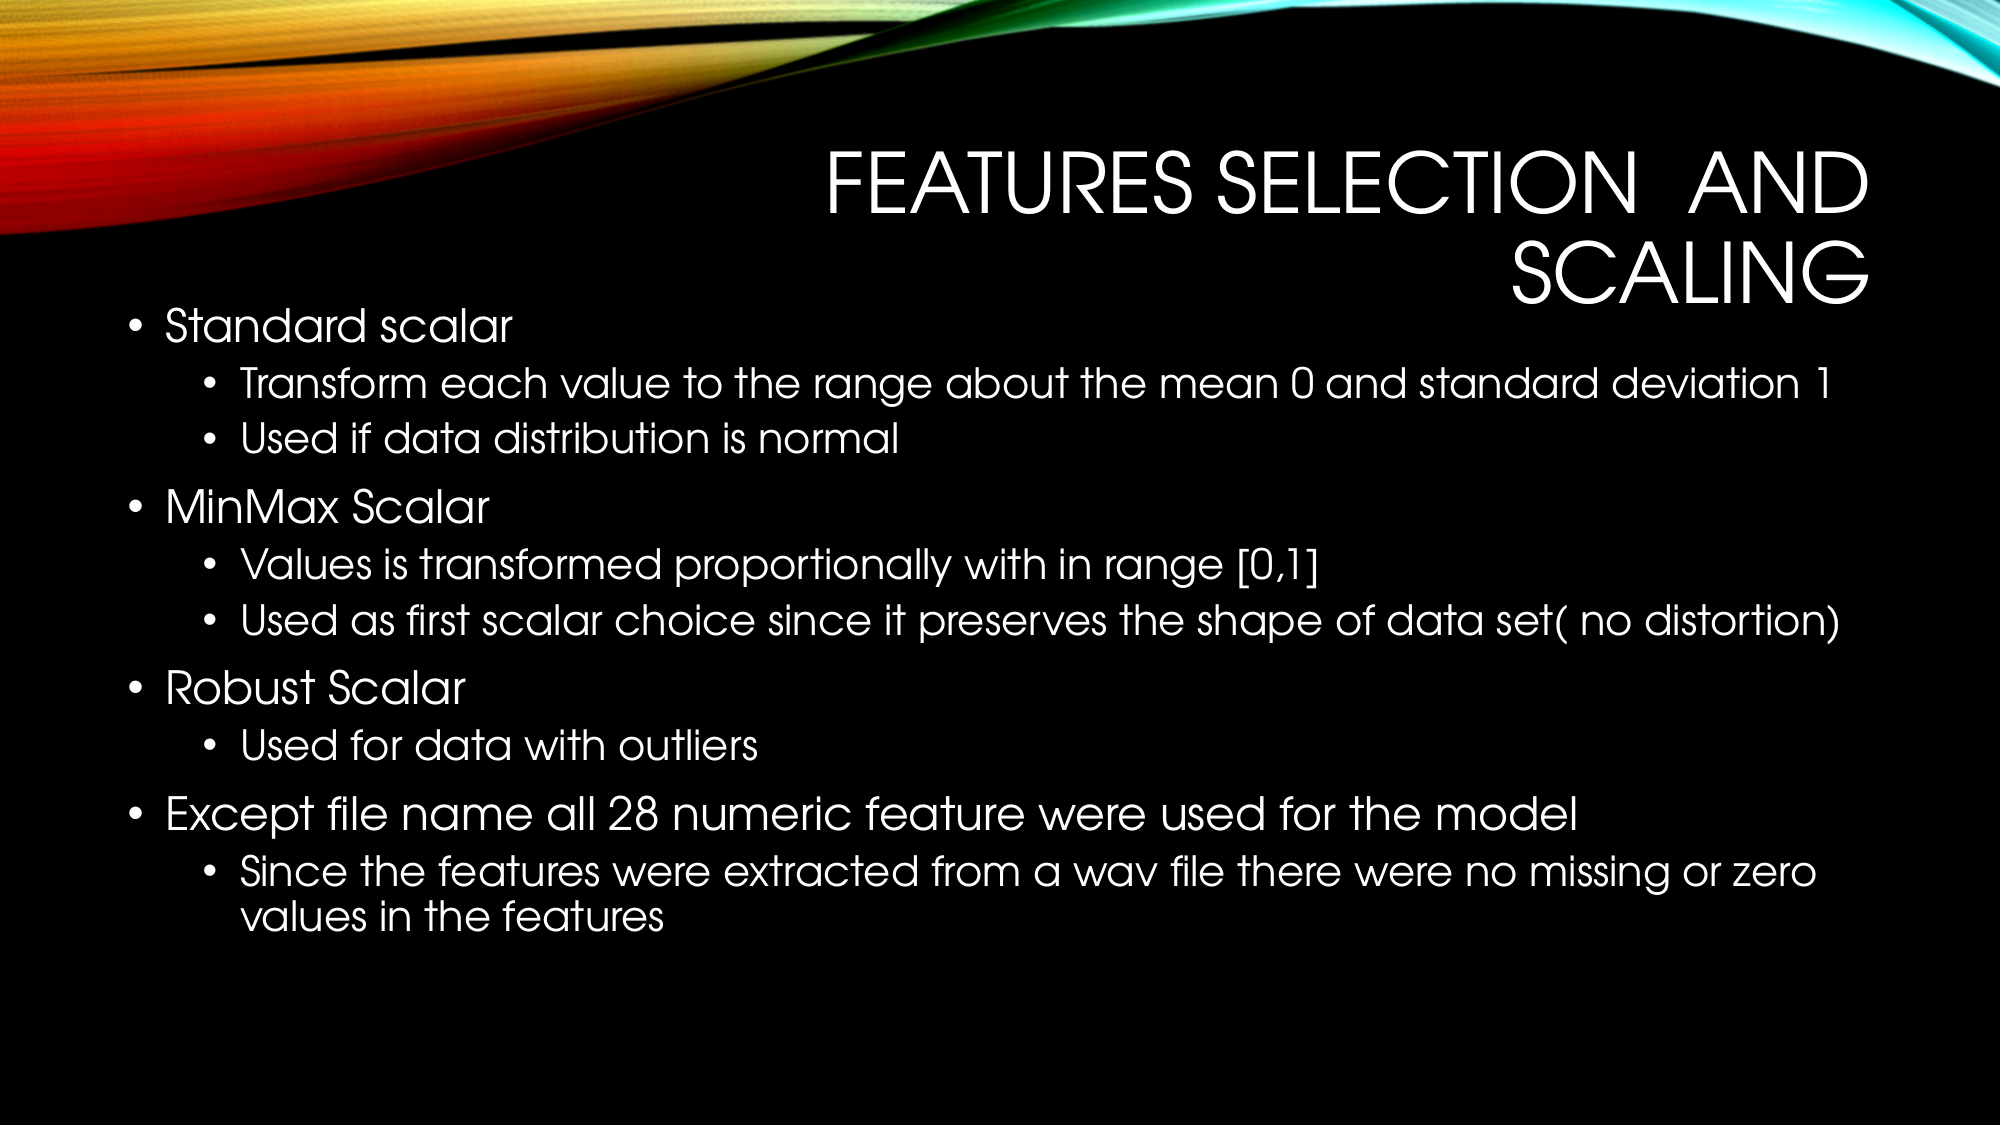

# Features selection  and Scaling
Standard scalar
Transform each value to the range about the mean 0 and standard deviation 1
Used if data distribution is normal
MinMax Scalar
Values is transformed proportionally with in range [0,1]
Used as first scalar choice since it preserves the shape of data set( no distortion)
Robust Scalar
Used for data with outliers
Except file name all 28 numeric feature were used for the model
Since the features were extracted from a wav file there were no missing or zero values in the features